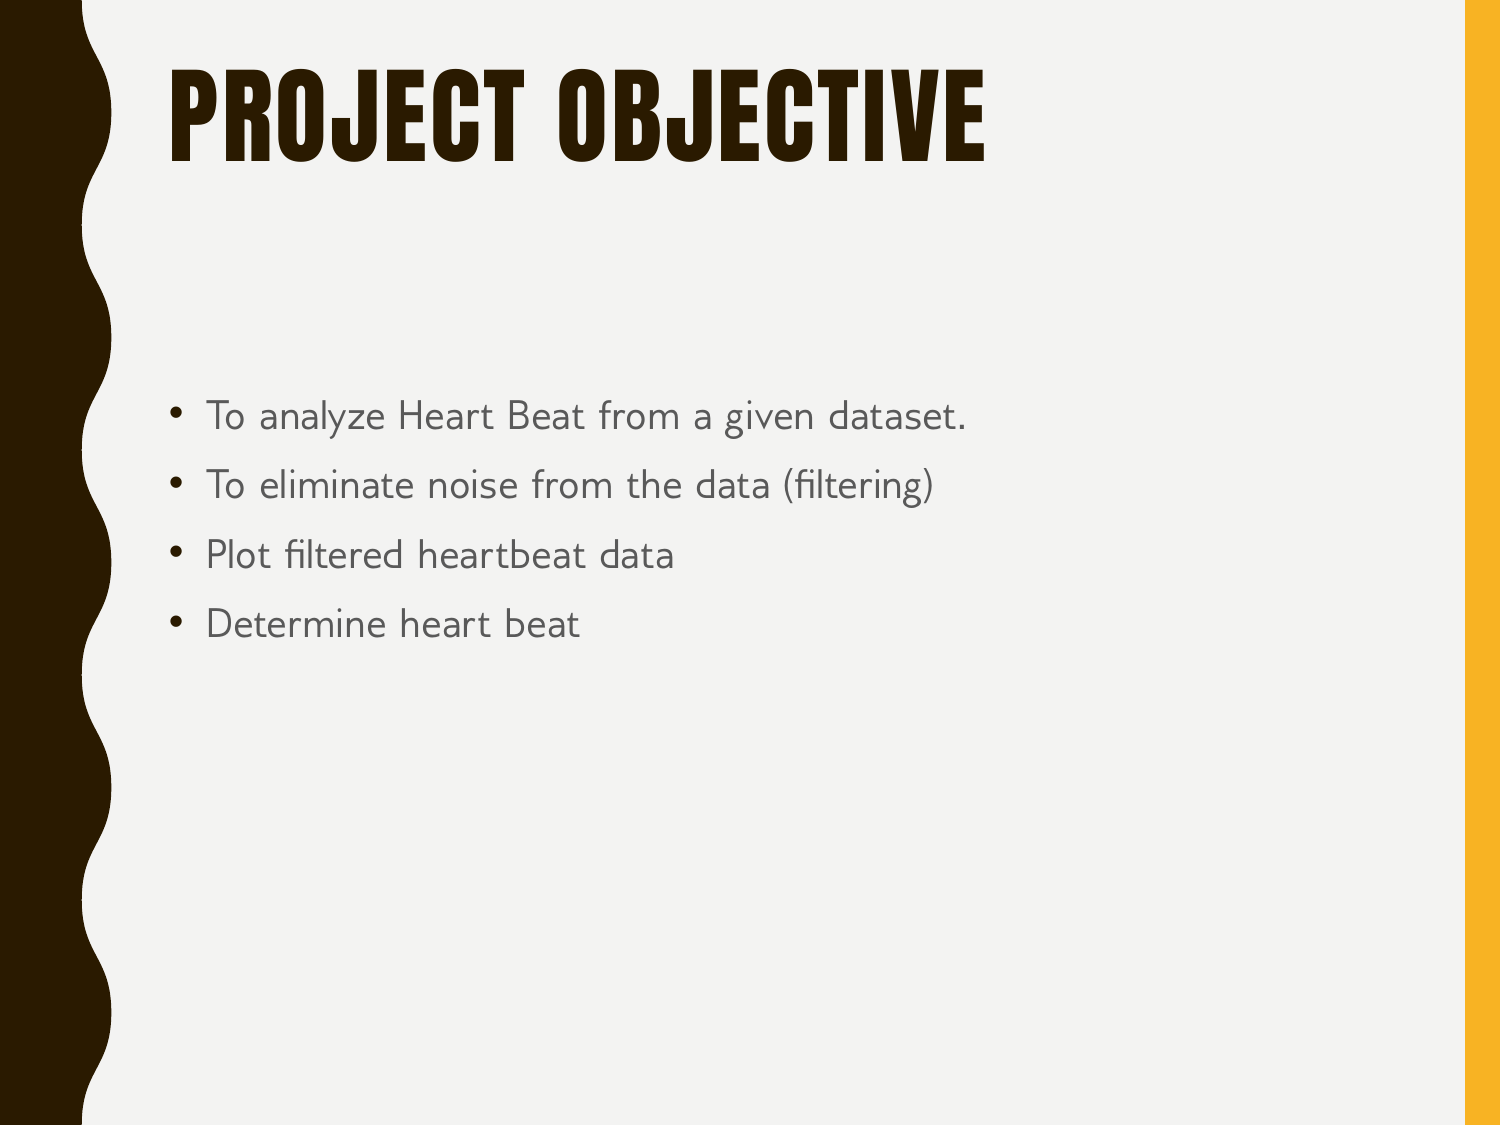

# PROJECT OBJECTIVE
To analyze Heart Beat from a given dataset.
To eliminate noise from the data (filtering)
Plot filtered heartbeat data
Determine heart beat